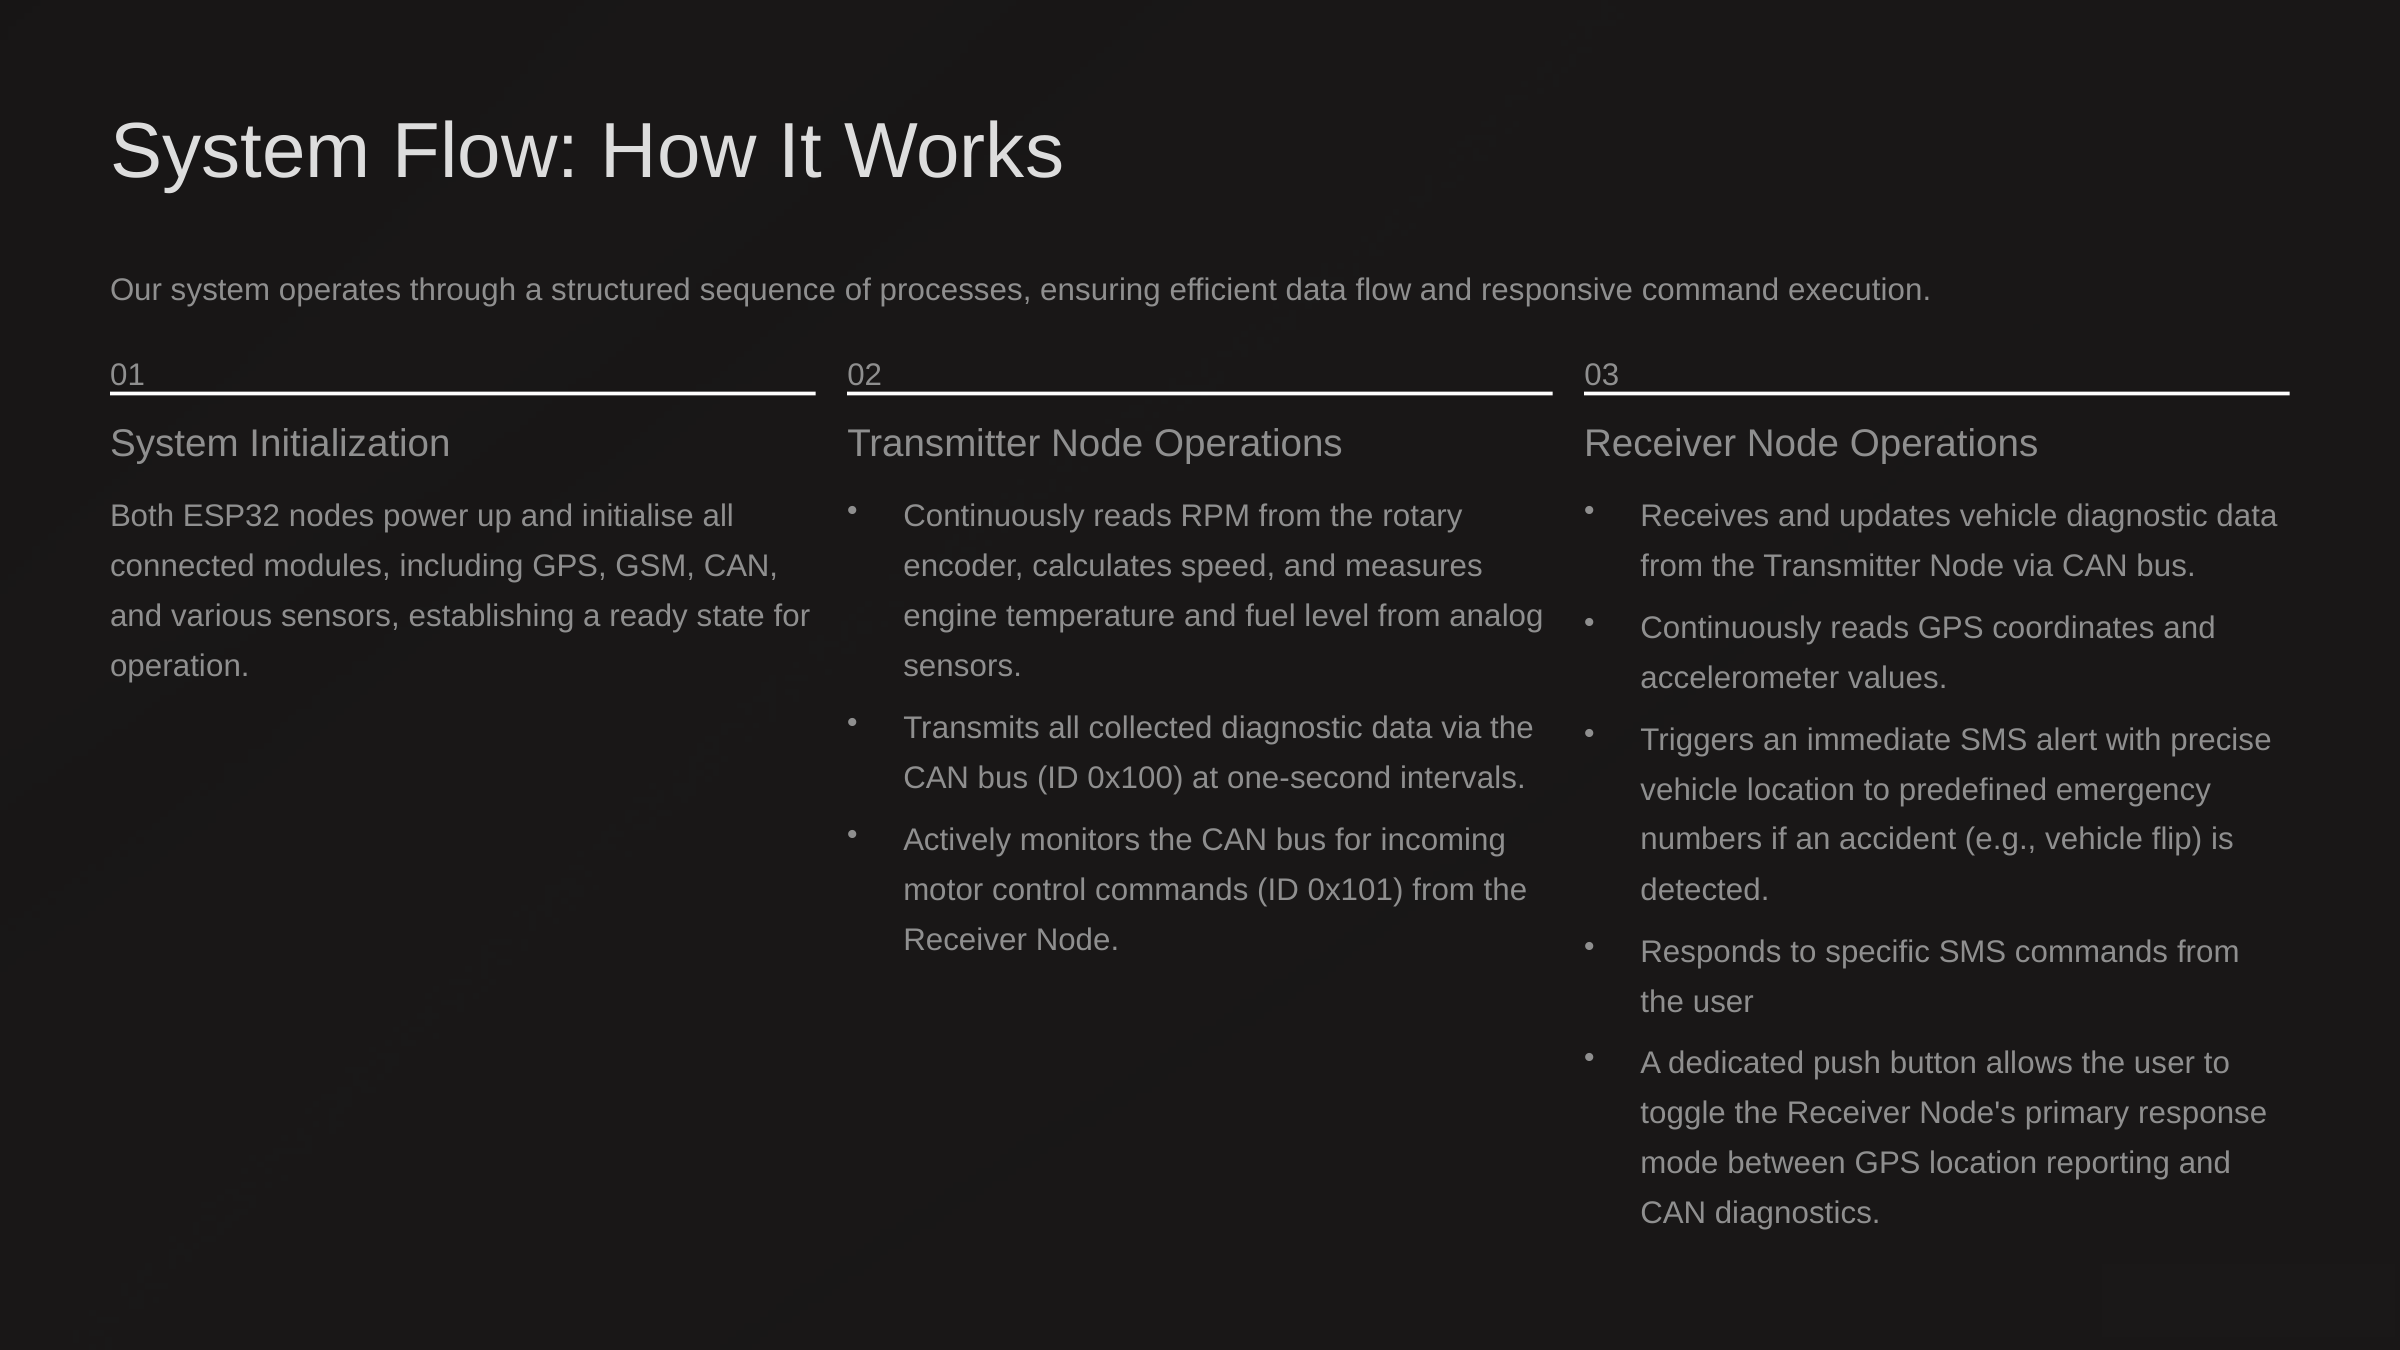

System Flow: How It Works
Our system operates through a structured sequence of processes, ensuring efficient data flow and responsive command execution.
01
02
03

System Initialization
Transmitter Node Operations
Receiver Node Operations
Both ESP32 nodes power up and initialise all connected modules, including GPS, GSM, CAN, and various sensors, establishing a ready state for operation.
Continuously reads RPM from the rotary encoder, calculates speed, and measures engine temperature and fuel level from analog sensors.
Receives and updates vehicle diagnostic data from the Transmitter Node via CAN bus.
Continuously reads GPS coordinates and accelerometer values.
Transmits all collected diagnostic data via the CAN bus (ID 0x100) at one-second intervals.
Triggers an immediate SMS alert with precise vehicle location to predefined emergency numbers if an accident (e.g., vehicle flip) is detected.
Actively monitors the CAN bus for incoming motor control commands (ID 0x101) from the Receiver Node.
Responds to specific SMS commands from the user
A dedicated push button allows the user to toggle the Receiver Node's primary response mode between GPS location reporting and CAN diagnostics.